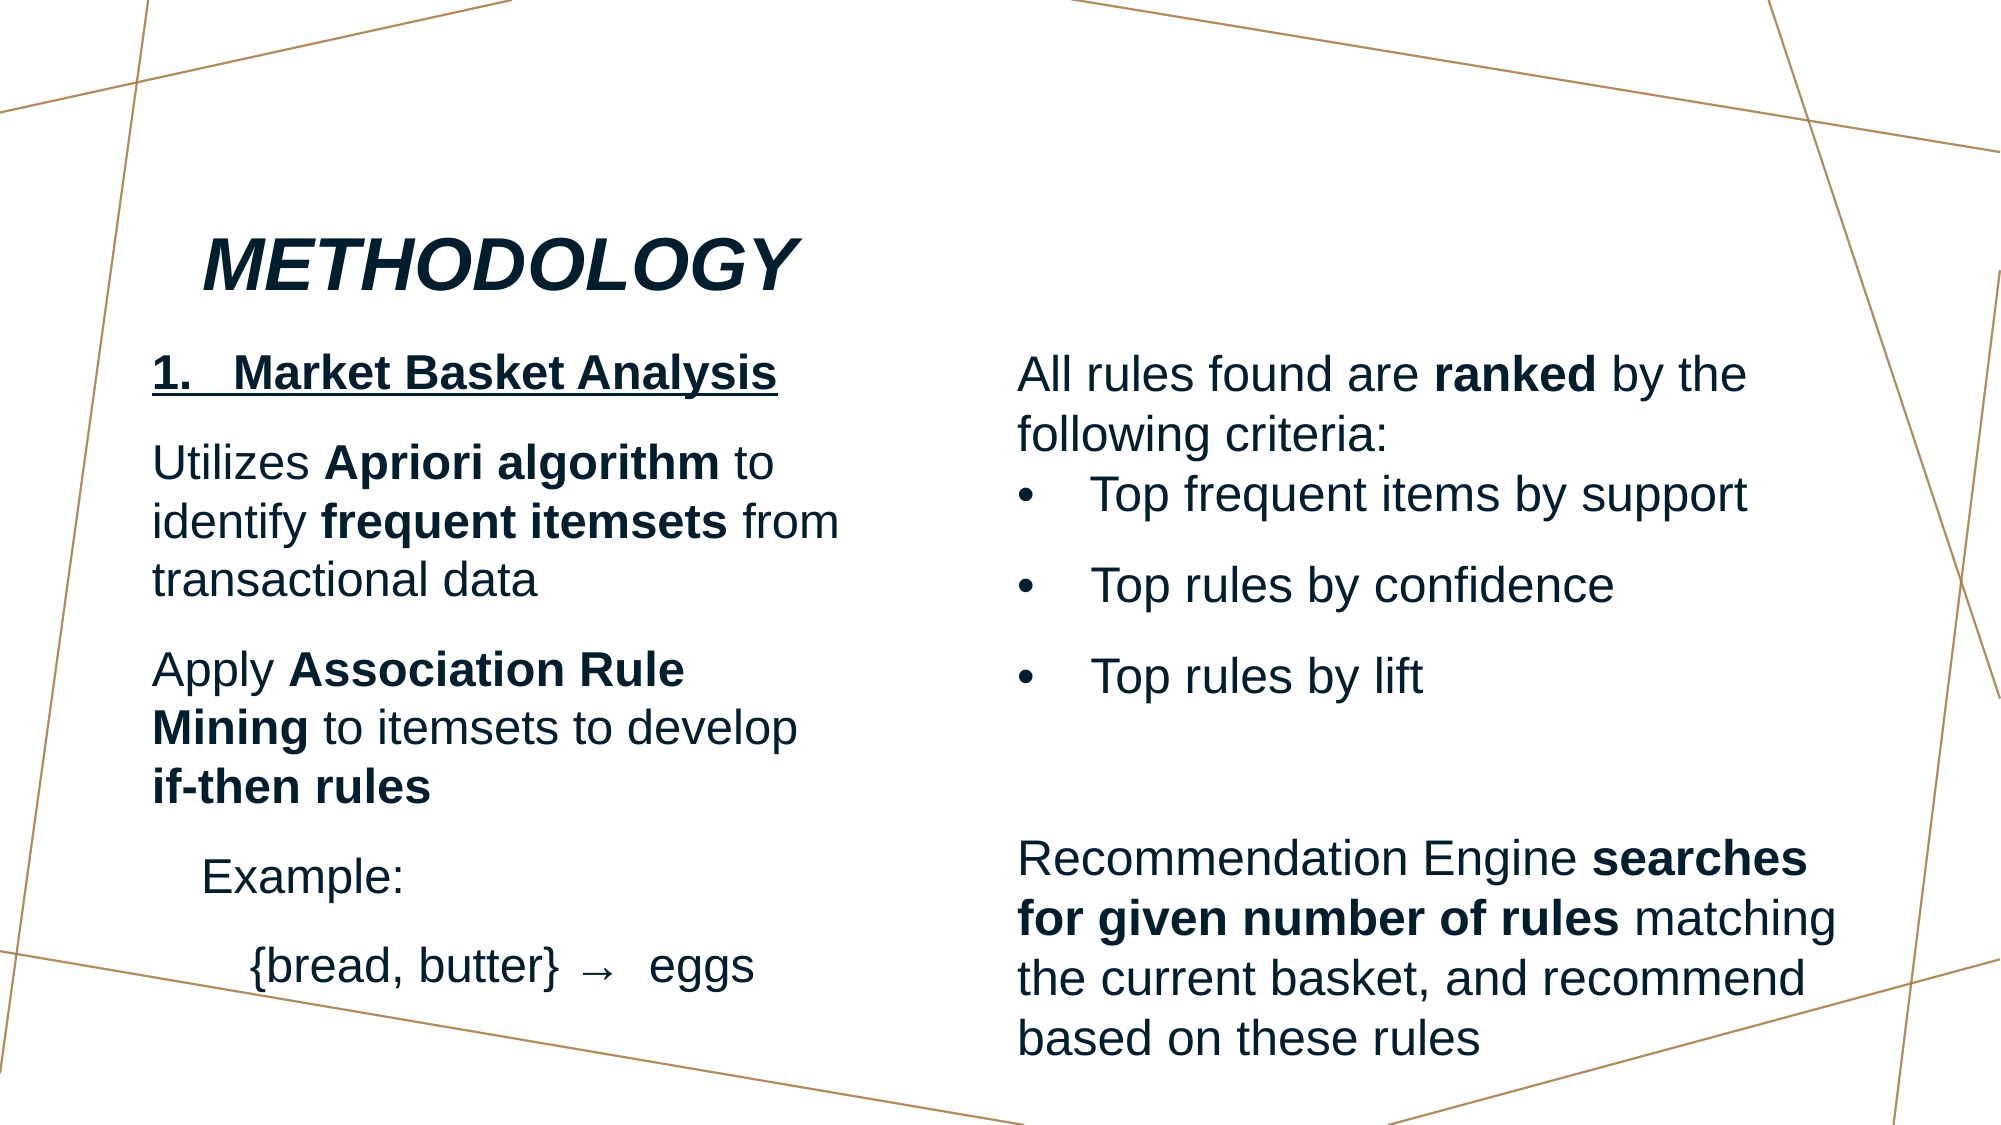

# METHODOLOGY
1.   Market Basket Analysis
Utilizes Apriori algorithm to identify frequent itemsets from transactional data
Apply Association Rule Mining to itemsets to develop if-then rules
 Example:
  {bread, butter} →  eggs

All rules found are ranked by the following criteria:
•    Top frequent items by support
•    Top rules by confidence
•    Top rules by lift

Recommendation Engine searches for given number of rules matching the current basket, and recommend based on these rules